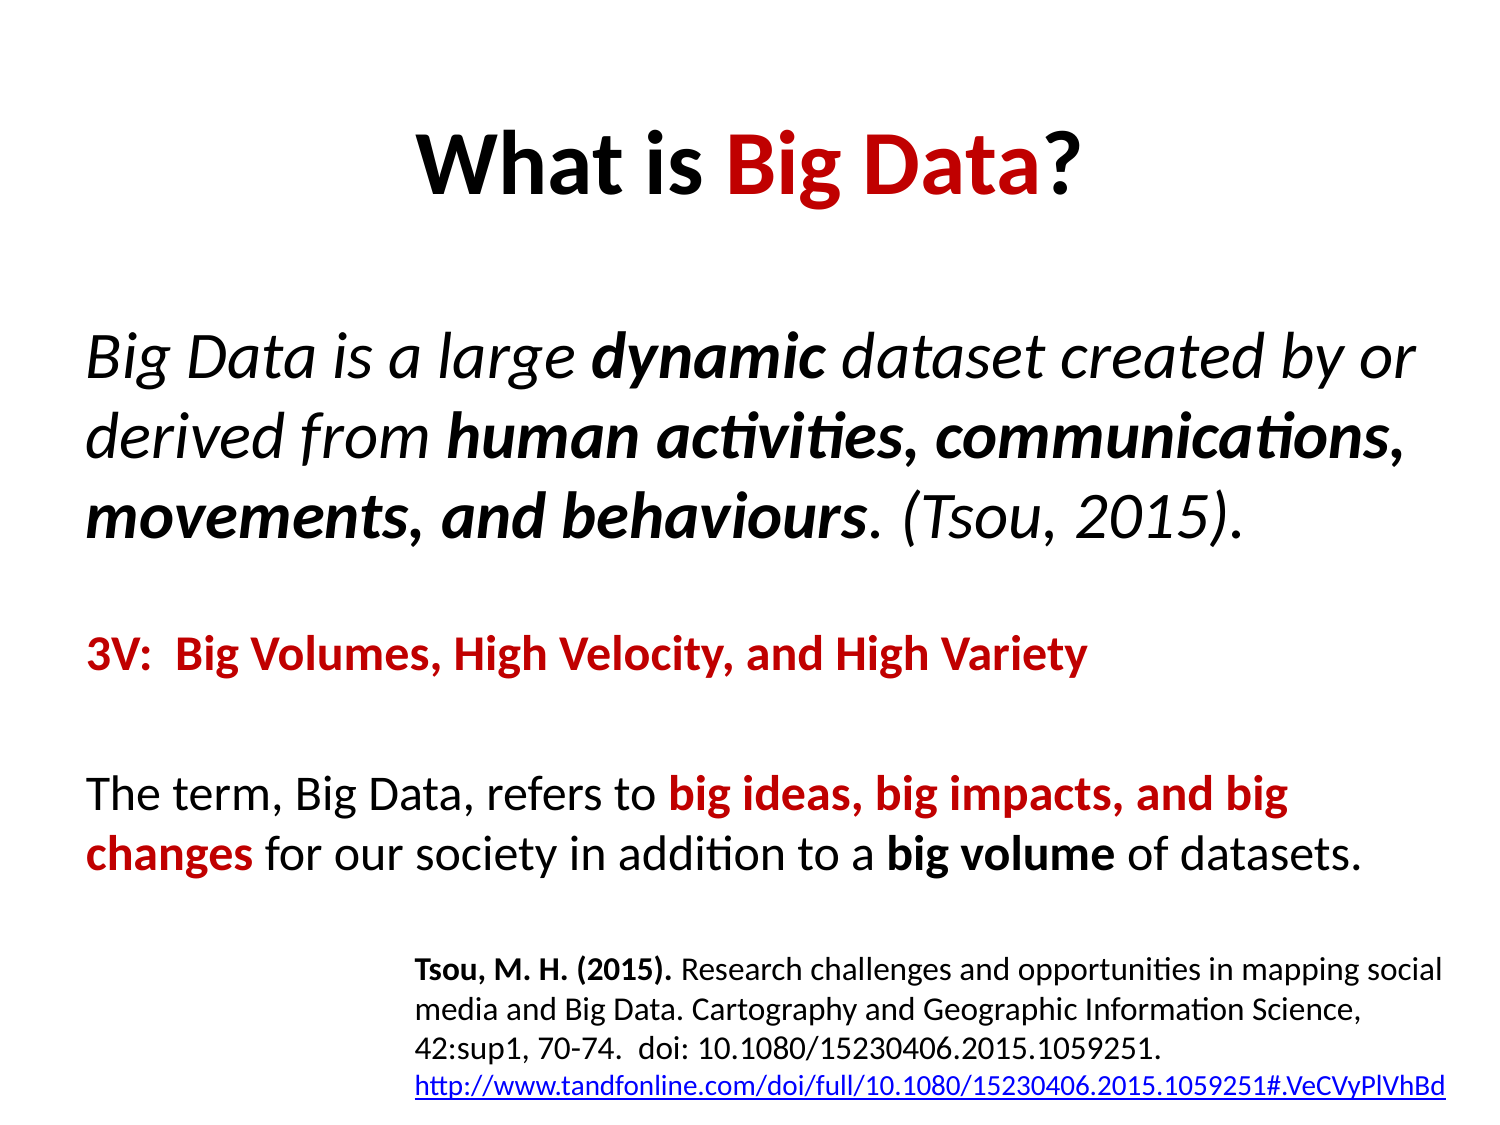

# What is Big Data?
Big Data is a large dynamic dataset created by or derived from human activities, communications, movements, and behaviours. (Tsou, 2015).

3V:  Big Volumes, High Velocity, and High Variety

The term, Big Data, refers to big ideas, big impacts, and big changes for our society in addition to a big volume of datasets.
Tsou, M. H. (2015). Research challenges and opportunities in mapping social media and Big Data. Cartography and Geographic Information Science, 42:sup1, 70-74.  doi: 10.1080/15230406.2015.1059251. http://www.tandfonline.com/doi/full/10.1080/15230406.2015.1059251#.VeCVyPlVhBd